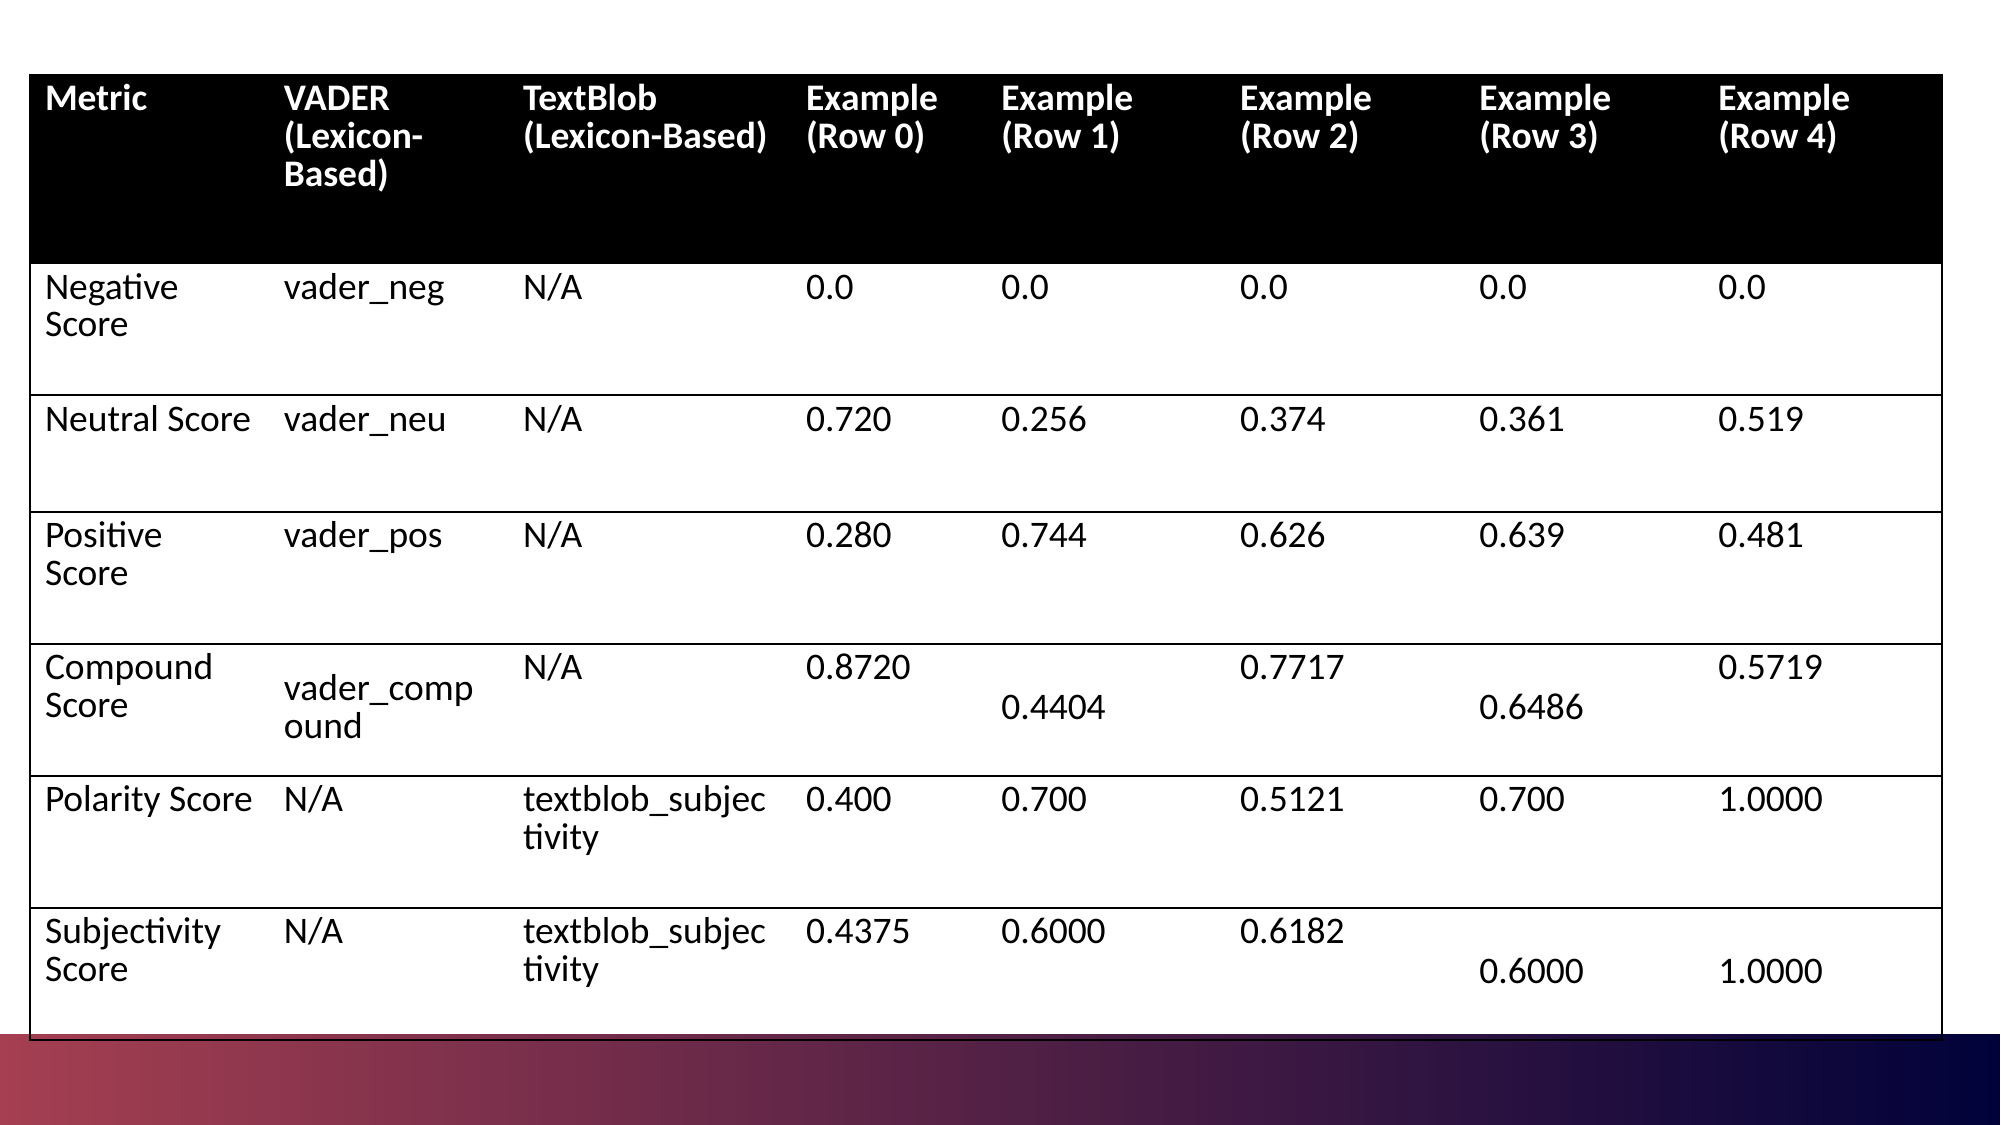

| Metric | VADER (Lexicon-Based) | TextBlob (Lexicon-Based) | Example (Row 0) | Example (Row 1) | Example (Row 2) | Example (Row 3) | Example (Row 4) |
| --- | --- | --- | --- | --- | --- | --- | --- |
| Negative Score | vader\_neg | N/A | 0.0 | 0.0 | 0.0 | 0.0 | 0.0 |
| Neutral Score | vader\_neu | N/A | 0.720 | 0.256 | 0.374 | 0.361 | 0.519 |
| Positive Score | vader\_pos | N/A | 0.280 | 0.744 | 0.626 | 0.639 | 0.481 |
| Compound Score | vader\_compound | N/A | 0.8720 | 0.4404 | 0.7717 | 0.6486 | 0.5719 |
| Polarity Score | N/A | textblob\_subjectivity | 0.400 | 0.700 | 0.5121 | 0.700 | 1.0000 |
| Subjectivity Score | N/A | textblob\_subjectivity | 0.4375 | 0.6000 | 0.6182 | 0.6000 | 1.0000 |